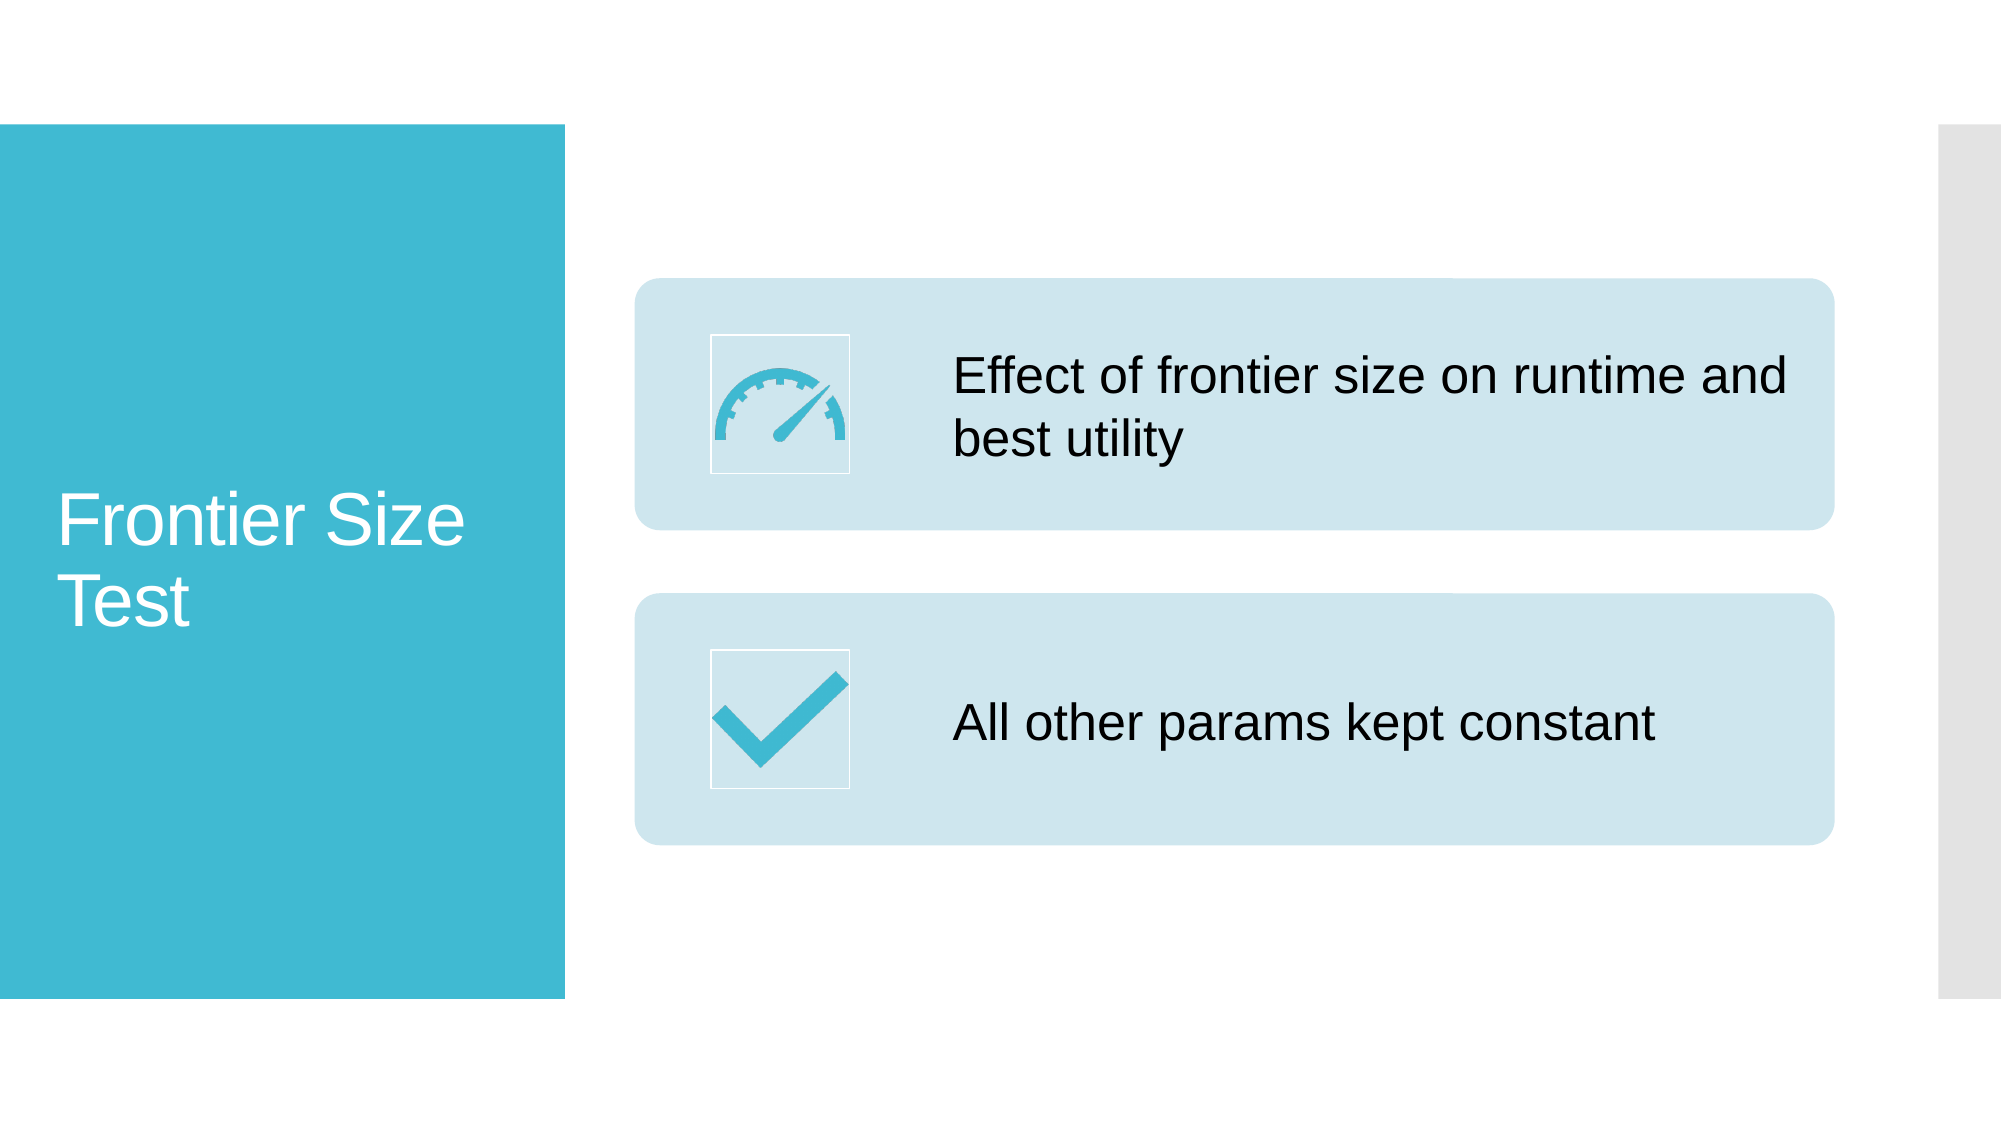

Effect of frontier size on runtime and best utility
All other params kept constant
# Frontier Size Test